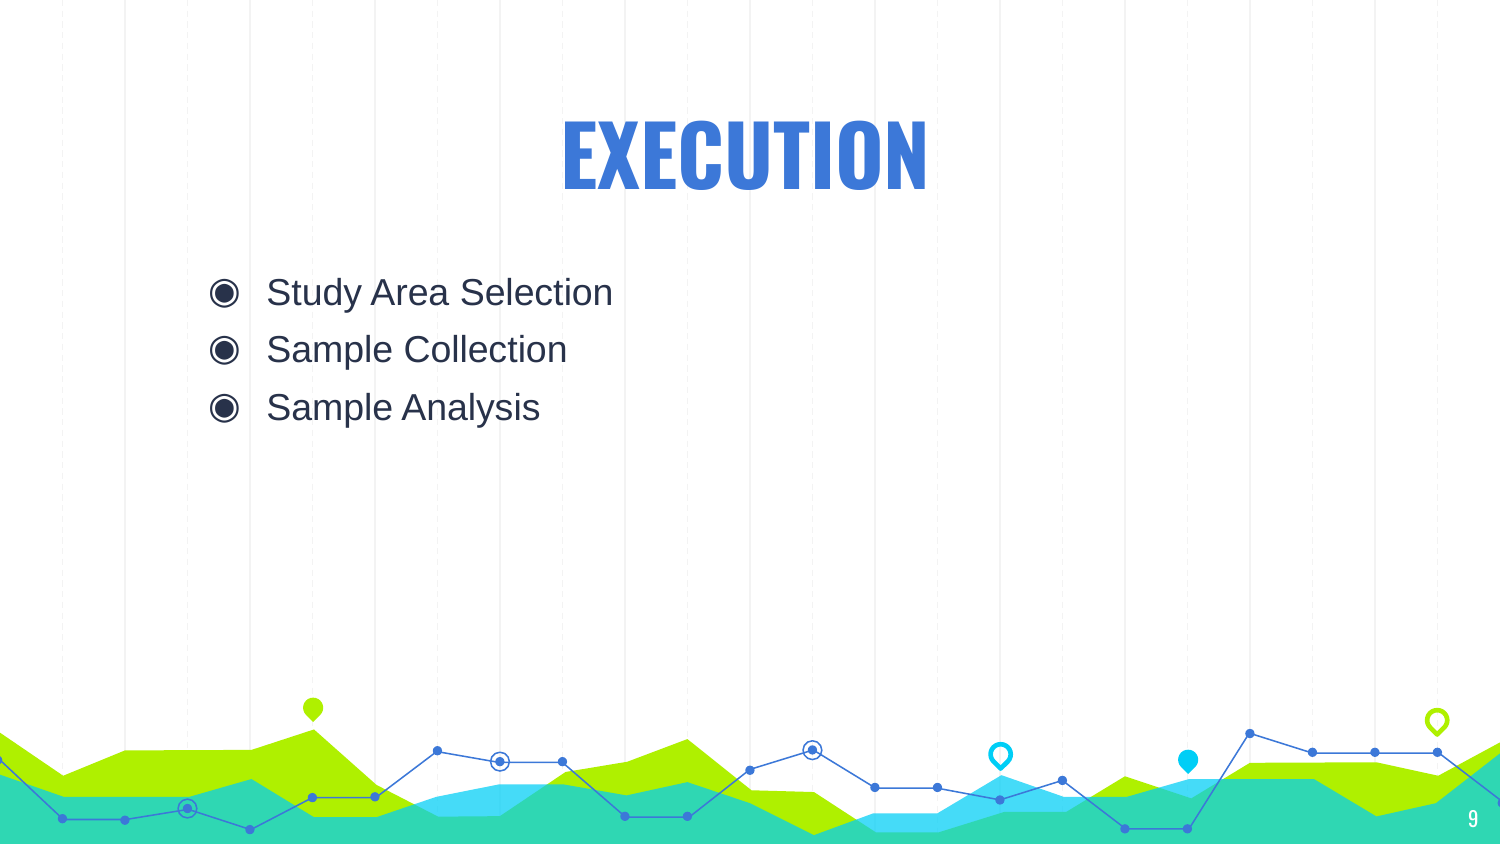

# EXECUTION
Study Area Selection
Sample Collection
Sample Analysis
9